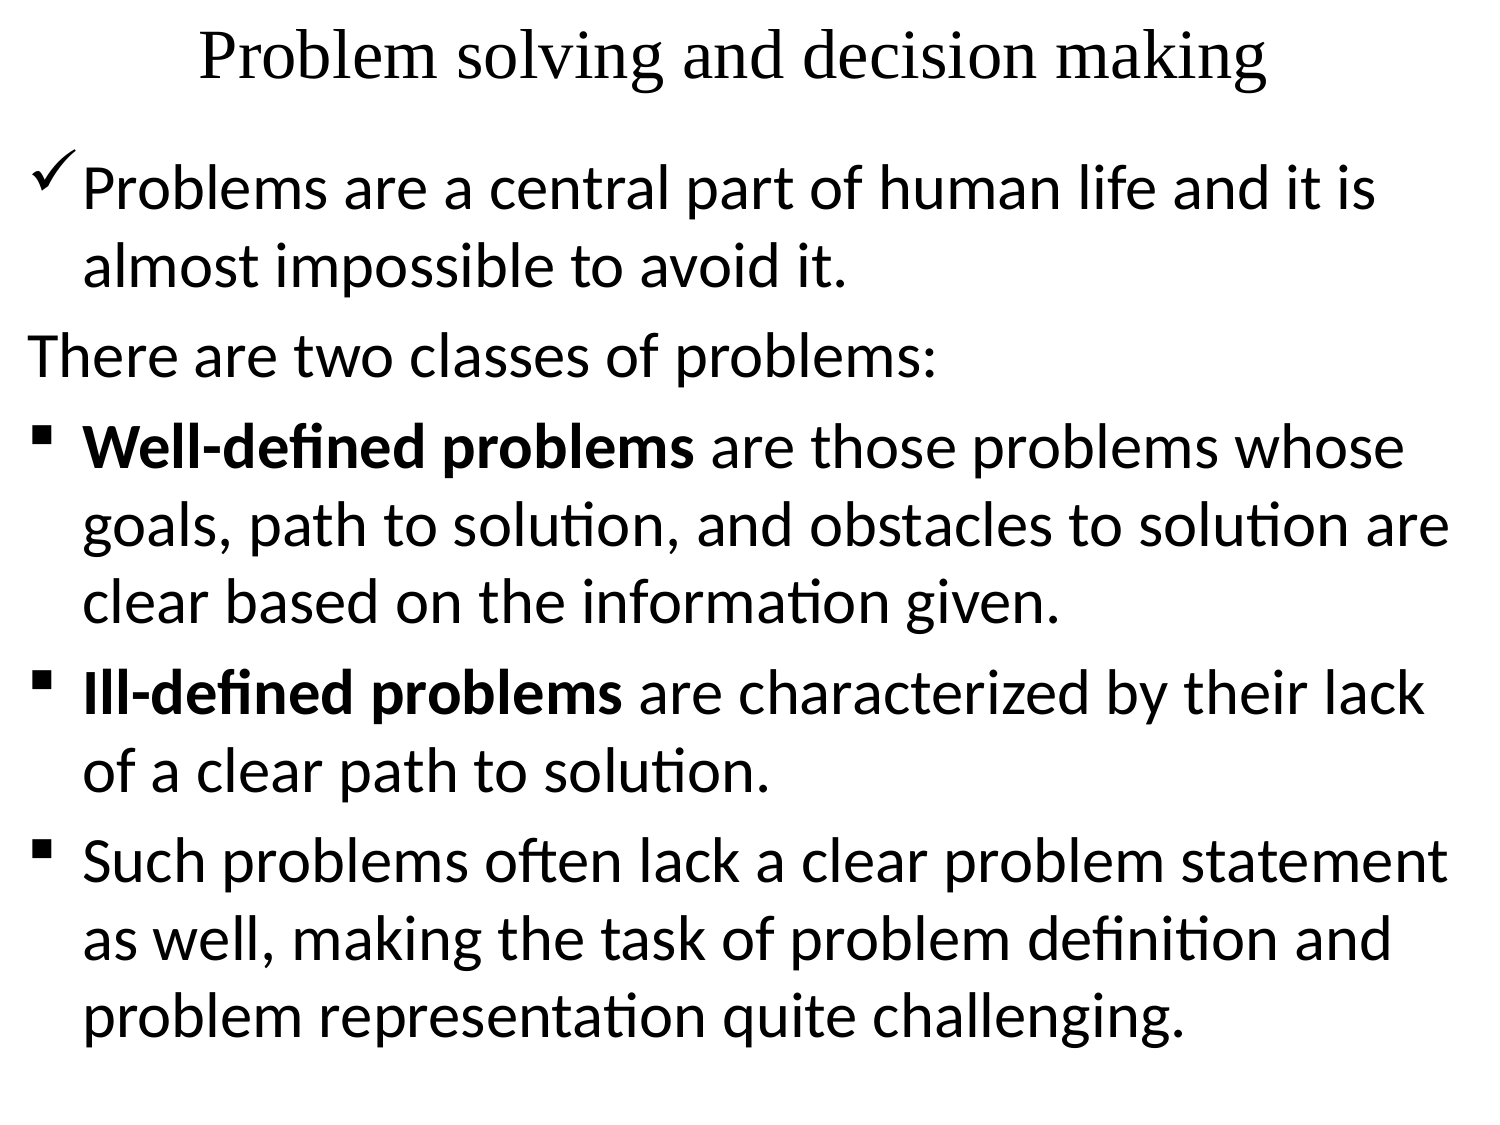

# Problem solving and decision making
Problems are a central part of human life and it is almost impossible to avoid it.
There are two classes of problems:
Well-defined problems are those problems whose goals, path to solution, and obstacles to solution are clear based on the information given.
Ill-defined problems are characterized by their lack of a clear path to solution.
Such problems often lack a clear problem statement as well, making the task of problem definition and problem representation quite challenging.